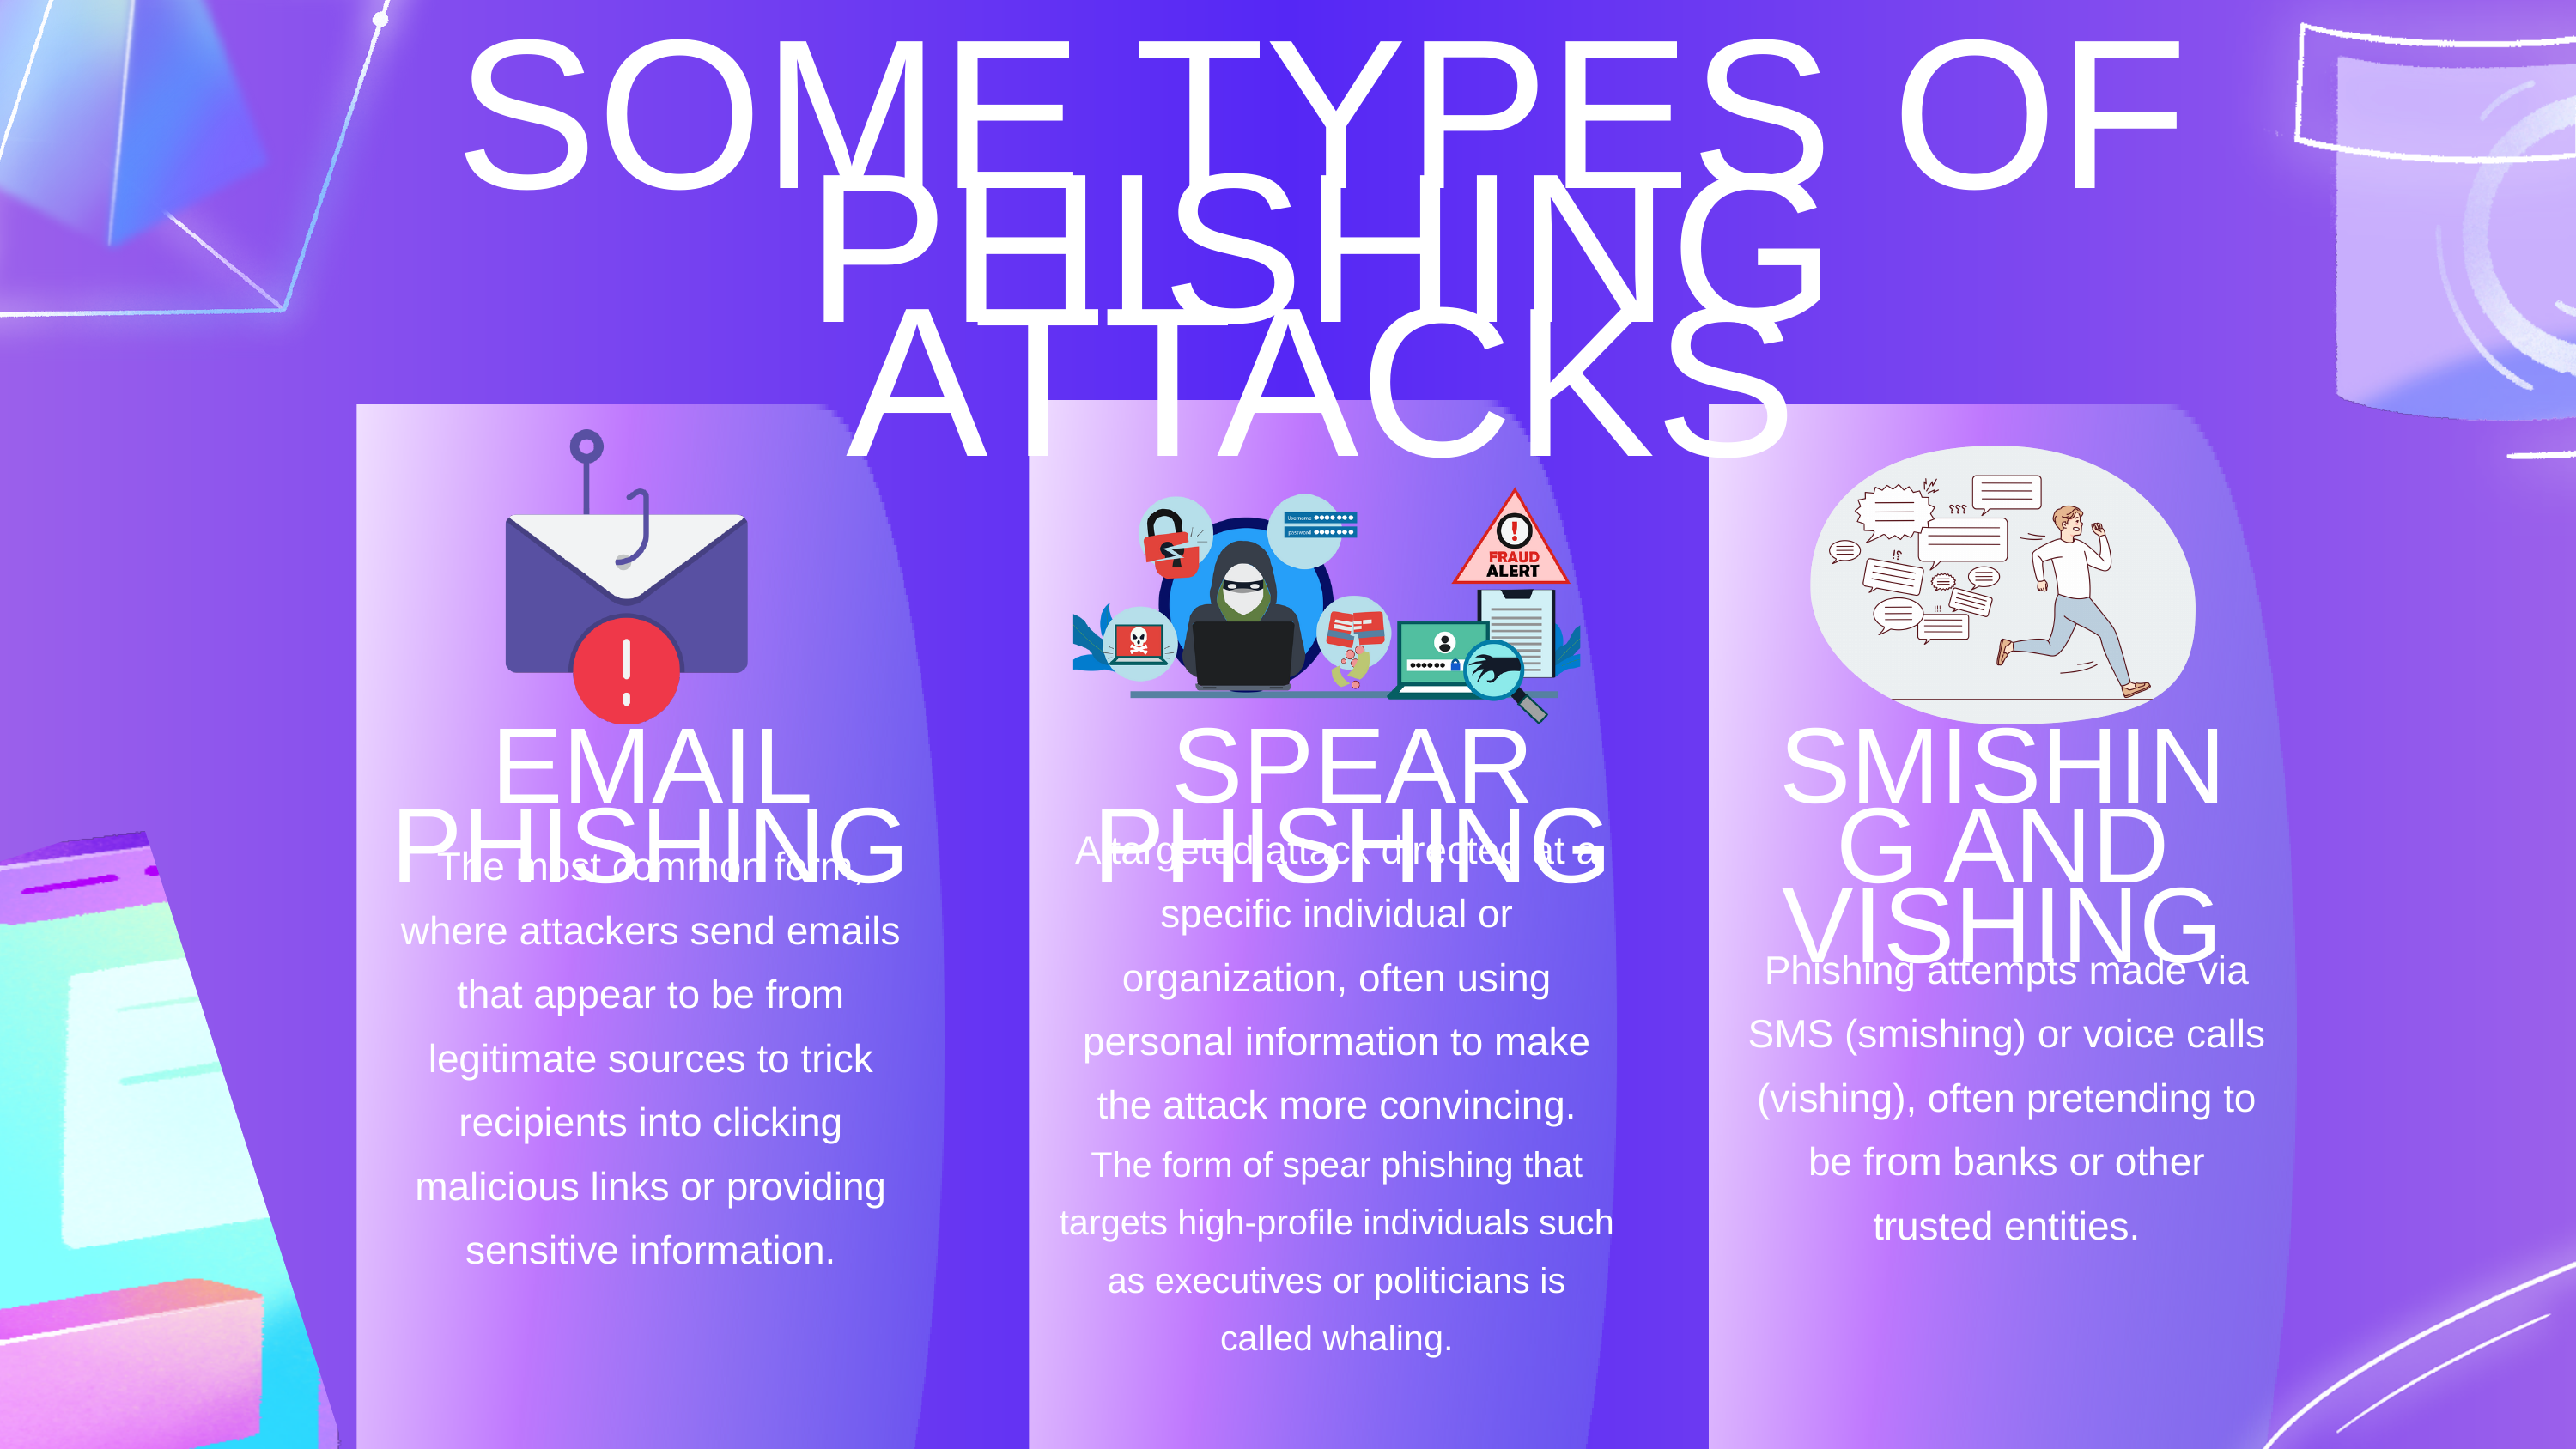

SOME TYPES OF PHISHING ATTACKS

EMAIL PHISHING
SPEAR PHISHING
SMISHING AND VISHING

A targeted attack directed at a specific individual or organization, often using personal information to make the attack more convincing.
The form of spear phishing that targets high-profile individuals such as executives or politicians is called whaling.

The most common form, where attackers send emails that appear to be from legitimate sources to trick recipients into clicking malicious links or providing sensitive information.

Phishing attempts made via SMS (smishing) or voice calls (vishing), often pretending to be from banks or other trusted entities.